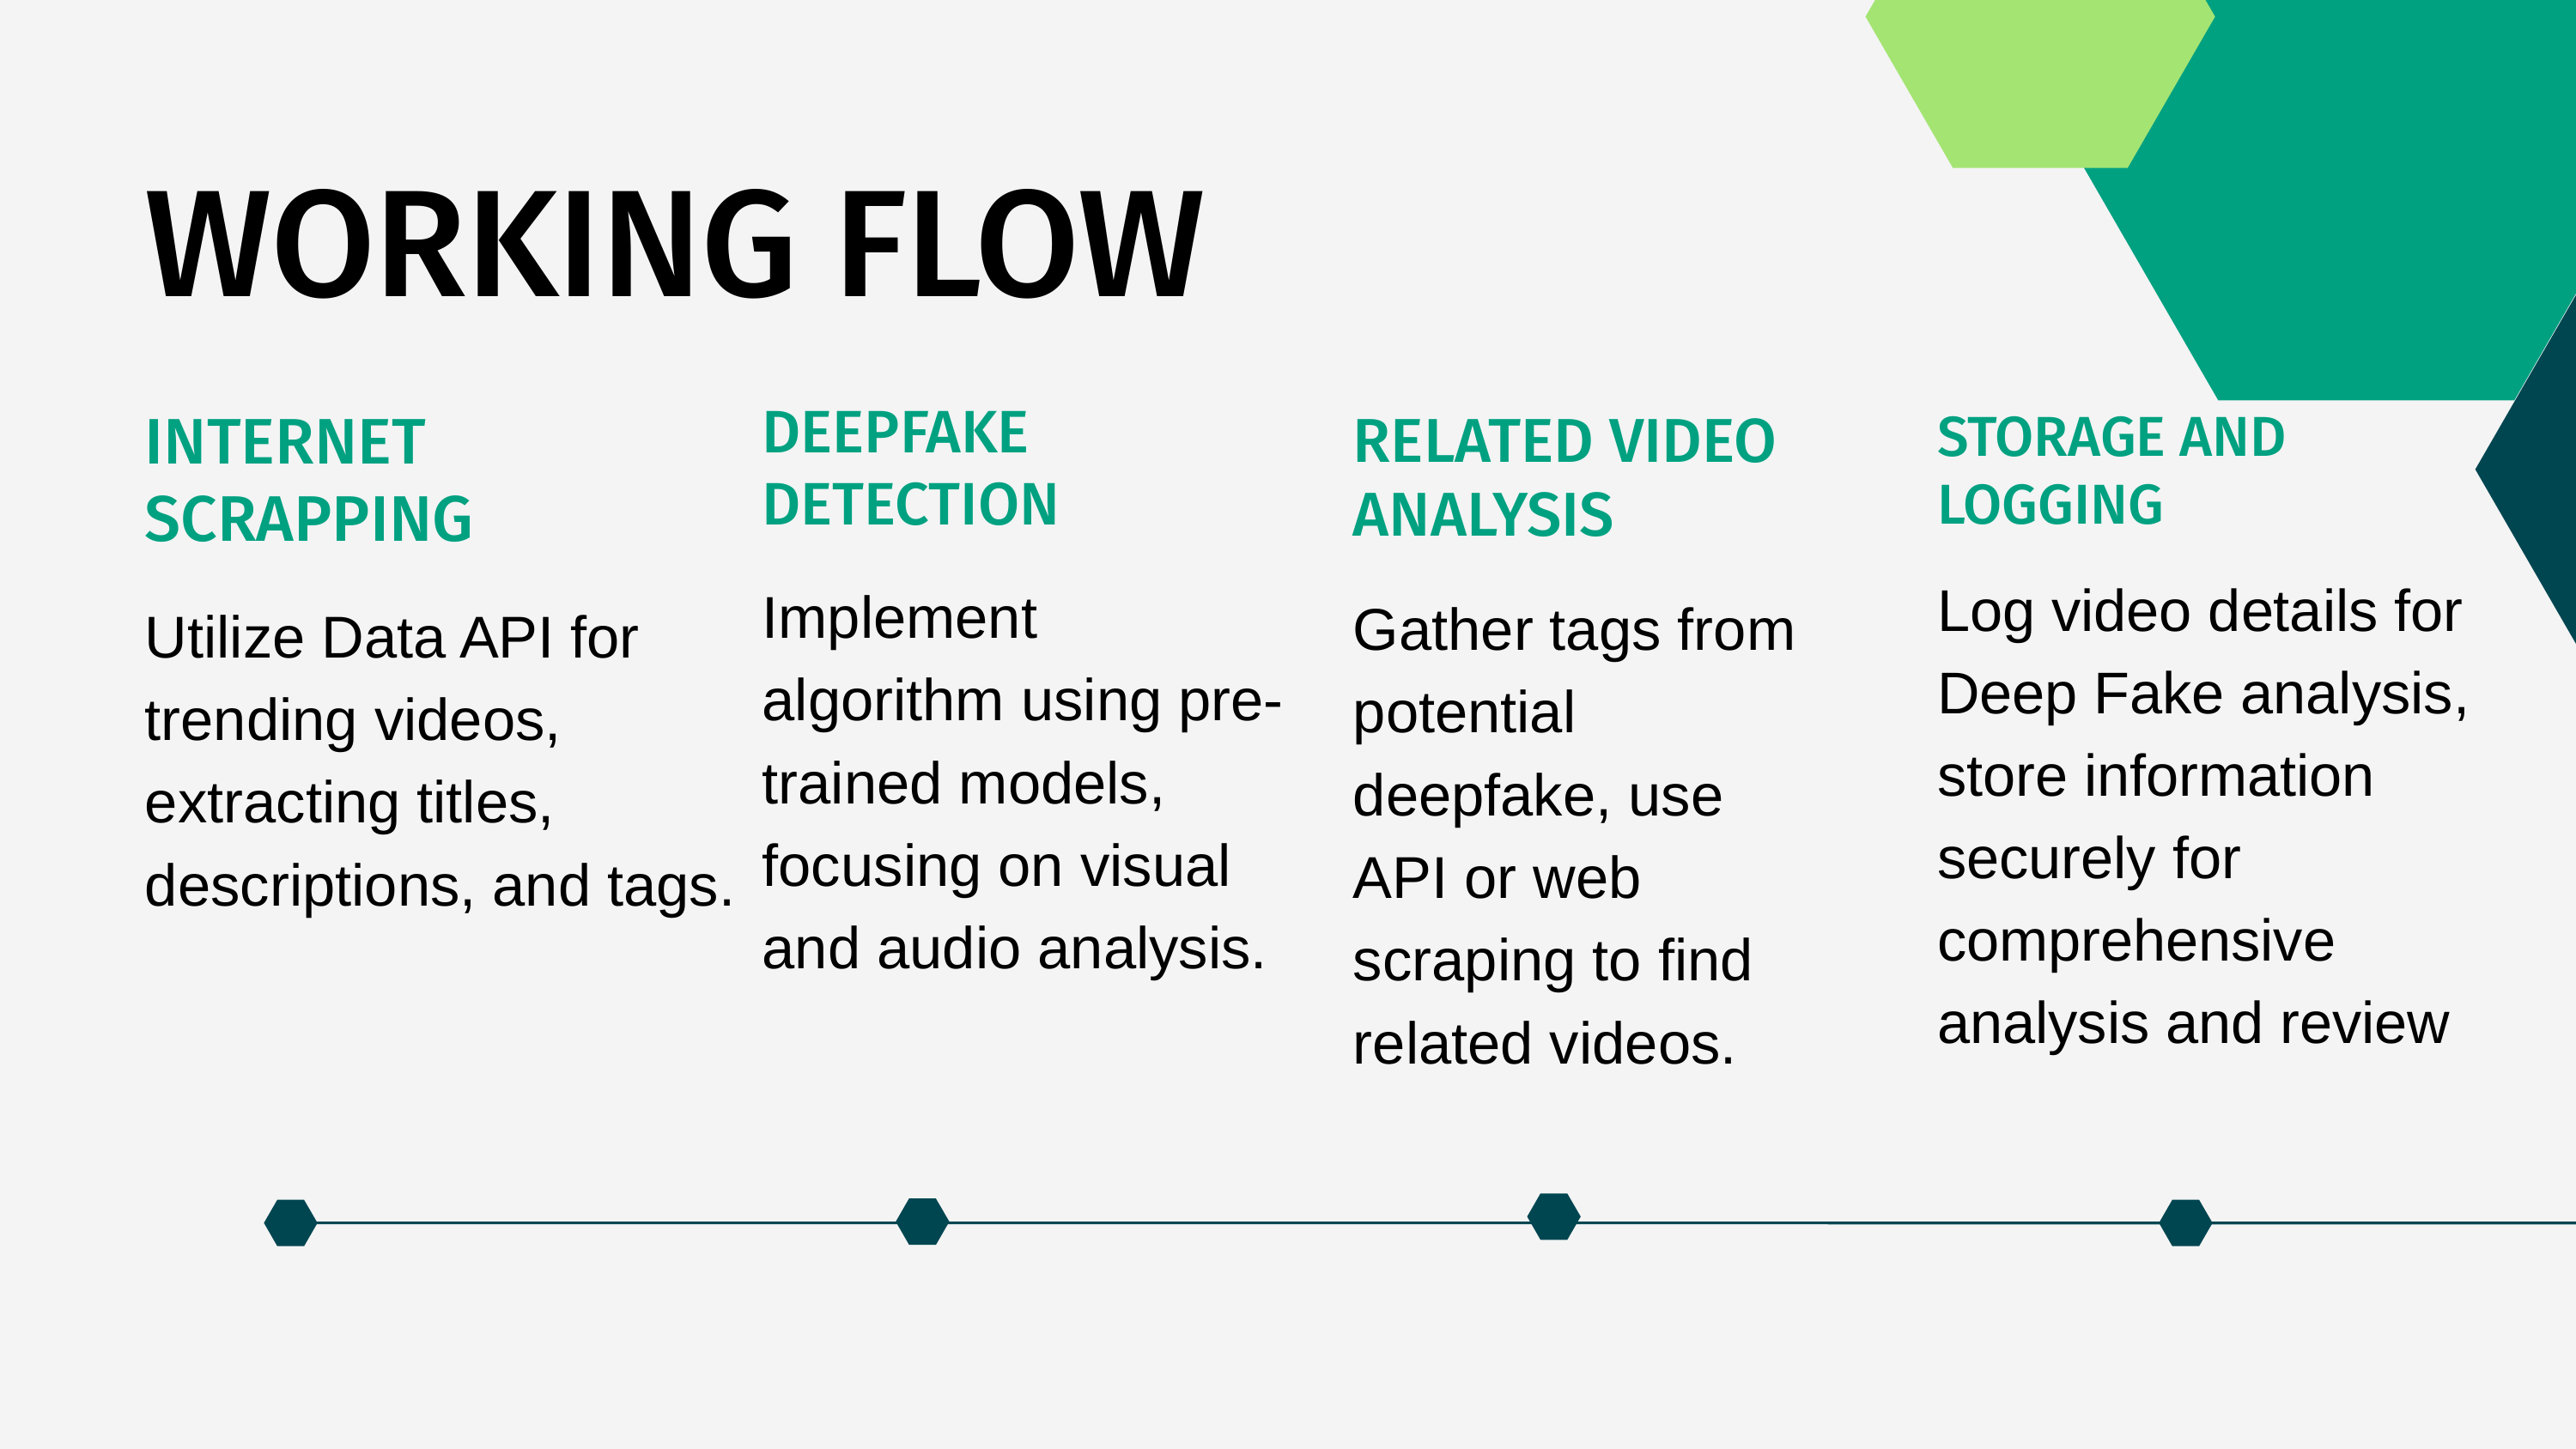

WORKING FLOW

DEEPFAKE DETECTION
Implement algorithm using pre-trained models, focusing on visual and audio analysis.
INTERNET SCRAPPING
Utilize Data API for trending videos, extracting titles, descriptions, and tags.

RELATED VIDEO ANALYSIS
Gather tags from potential deepfake, use API or web scraping to find related videos.
STORAGE AND LOGGING
Log video details for Deep Fake analysis, store information securely for comprehensive analysis and review